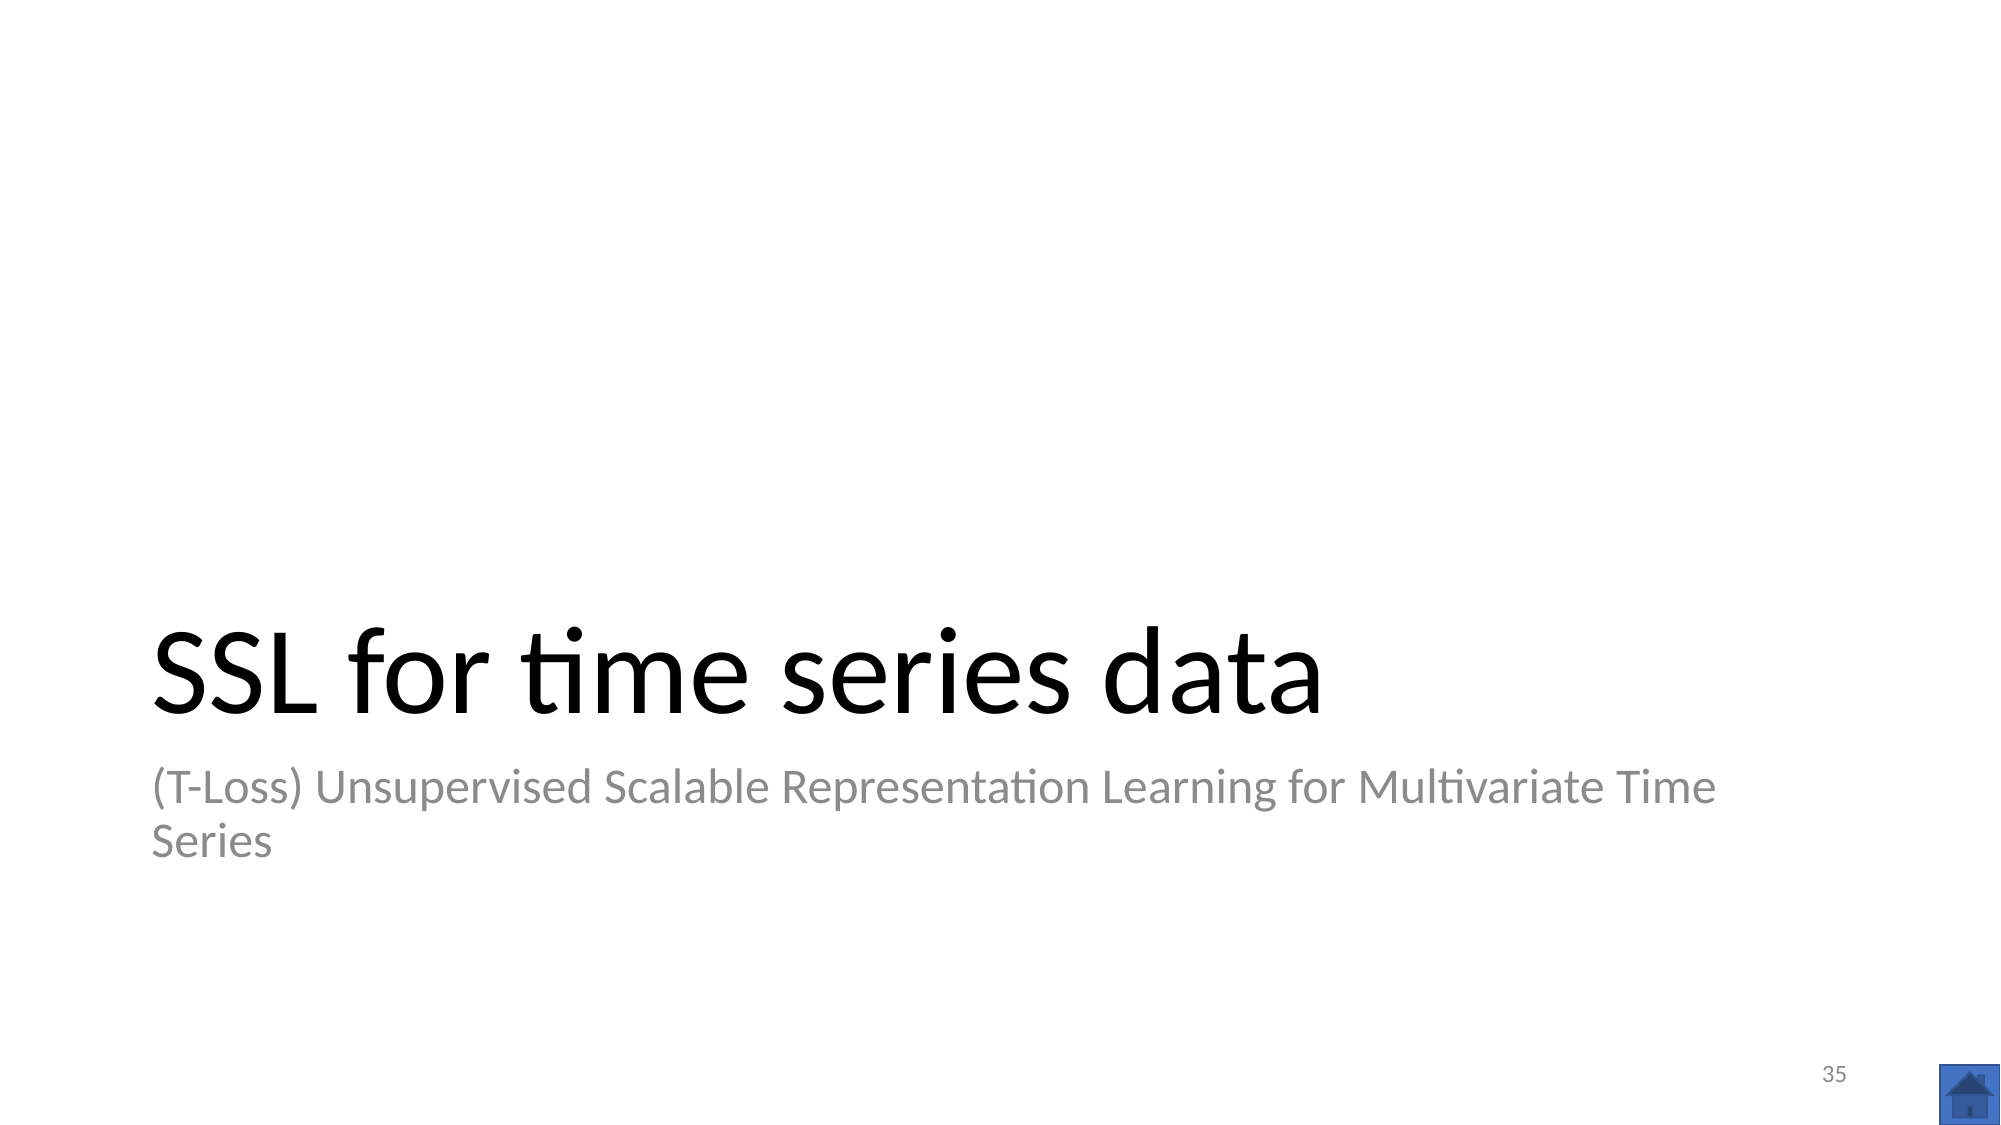

# SSL for time series data
(T-Loss) Unsupervised Scalable Representation Learning for Multivariate Time Series
35